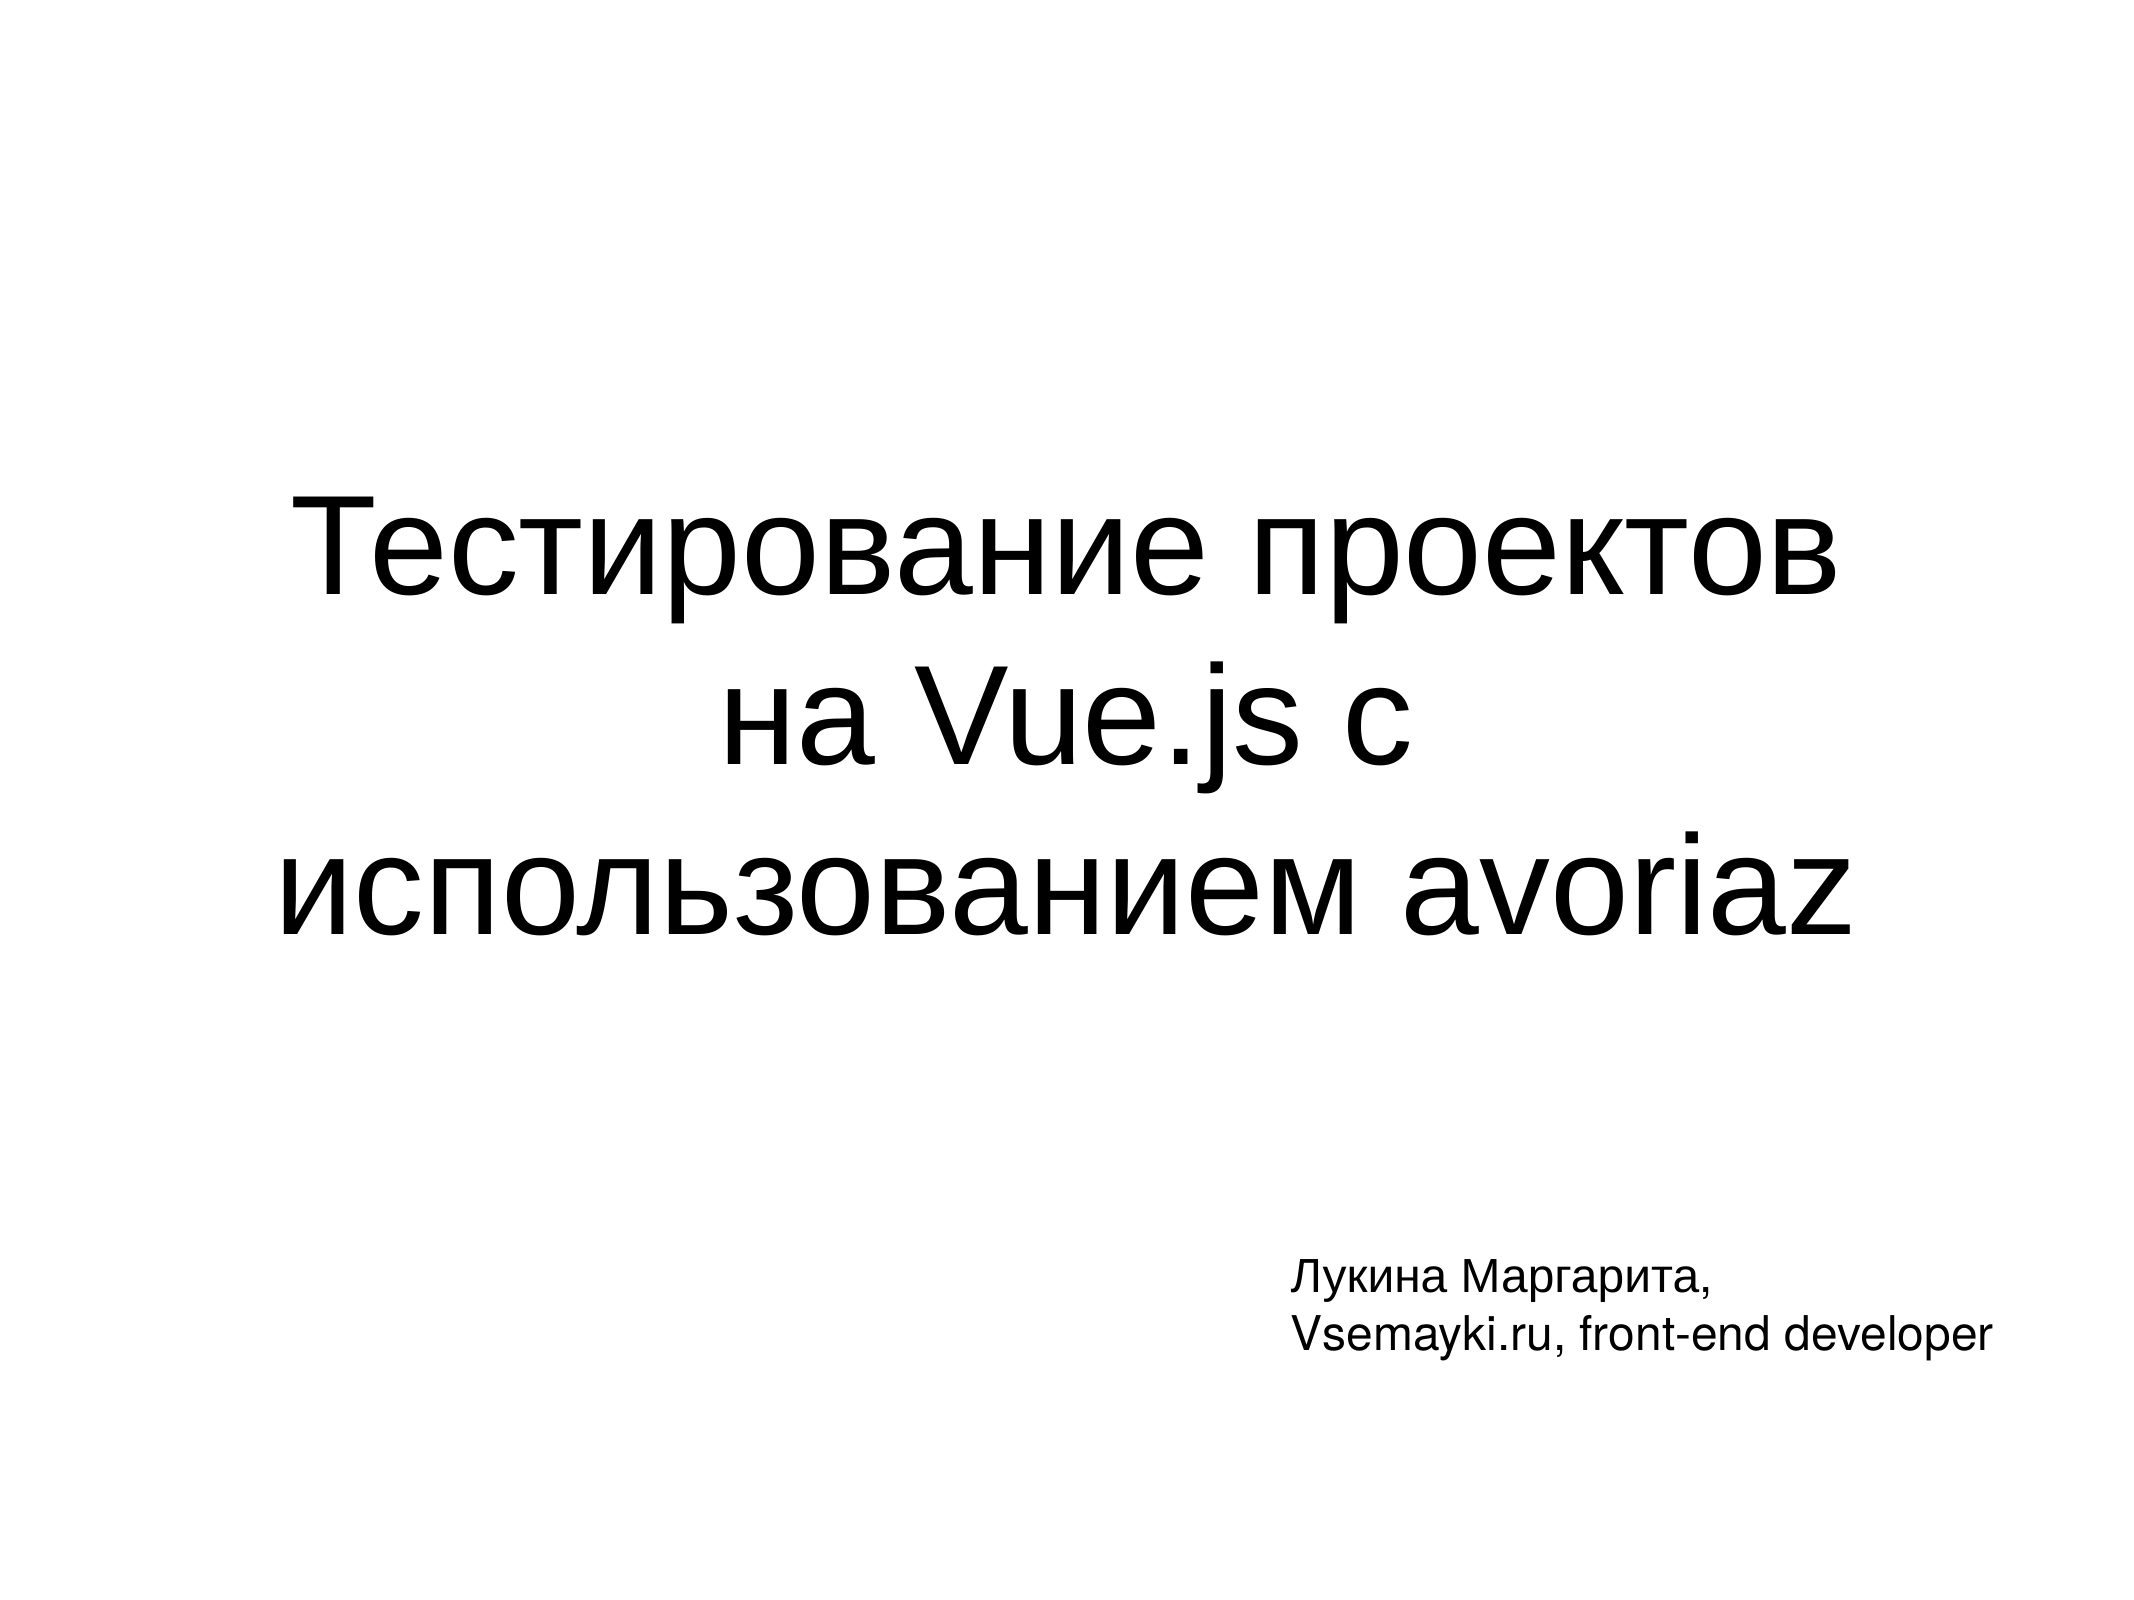

# Тестирование проектов на Vue.js с использованием avoriaz
Лукина Маргарита,
Vsemayki.ru, front-end developer